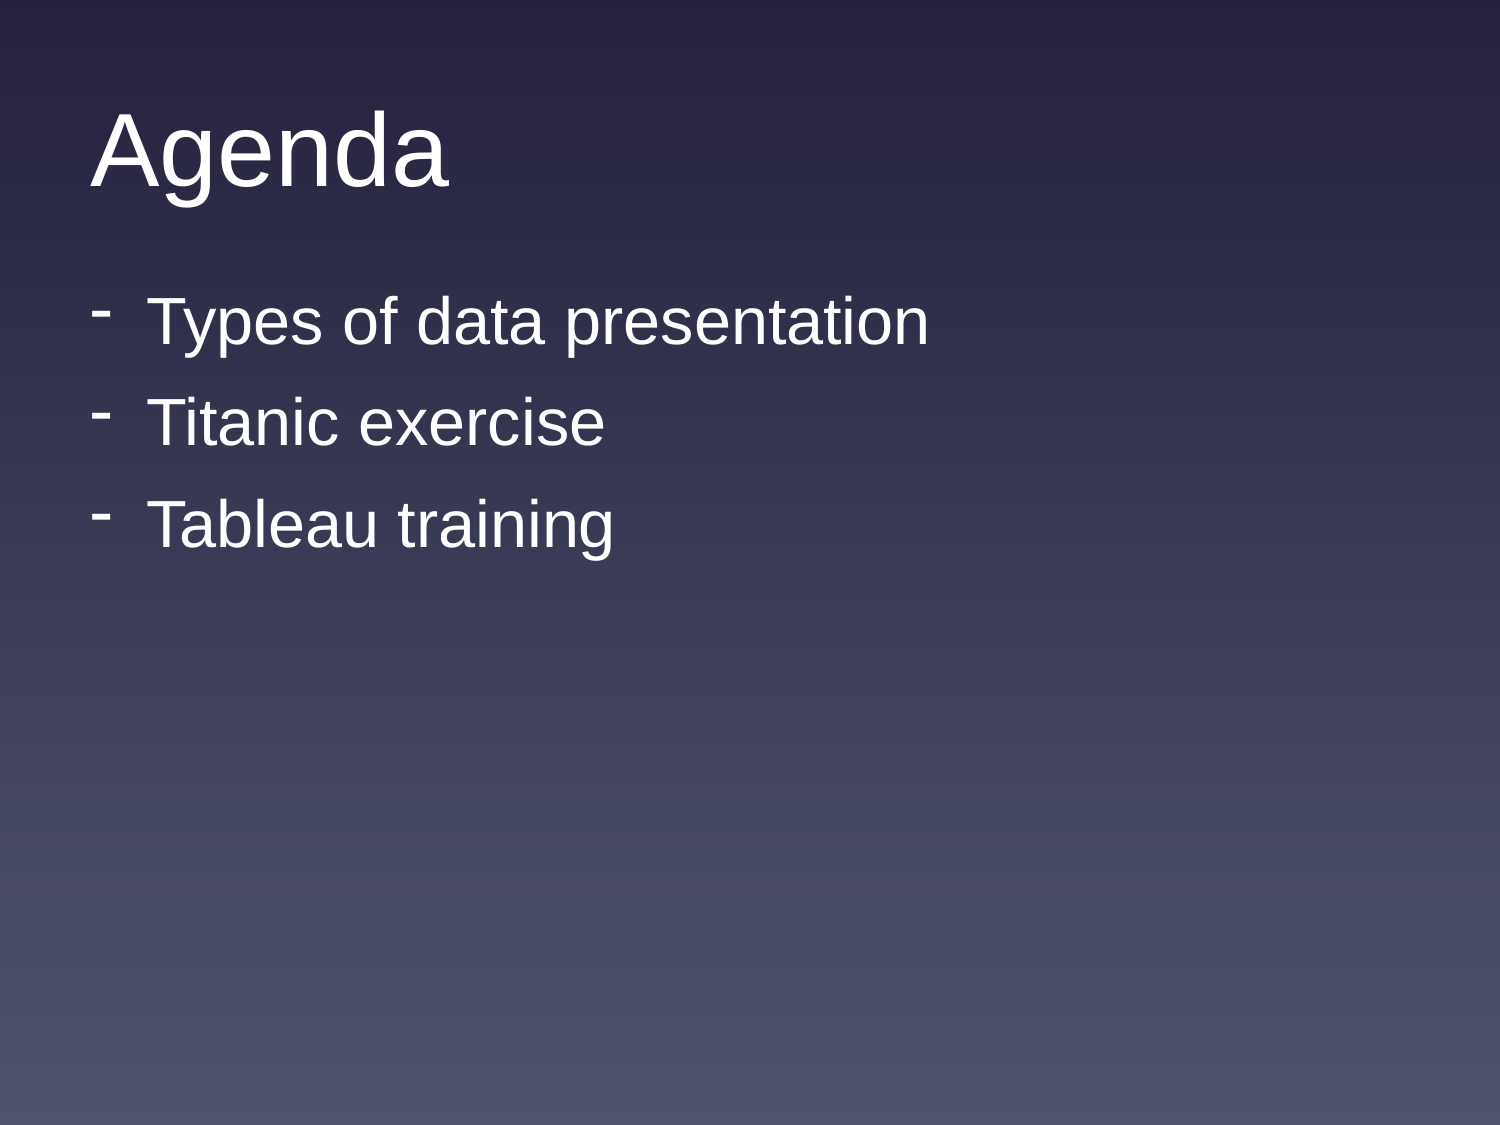

# Agenda
Types of data presentation
Titanic exercise
Tableau training